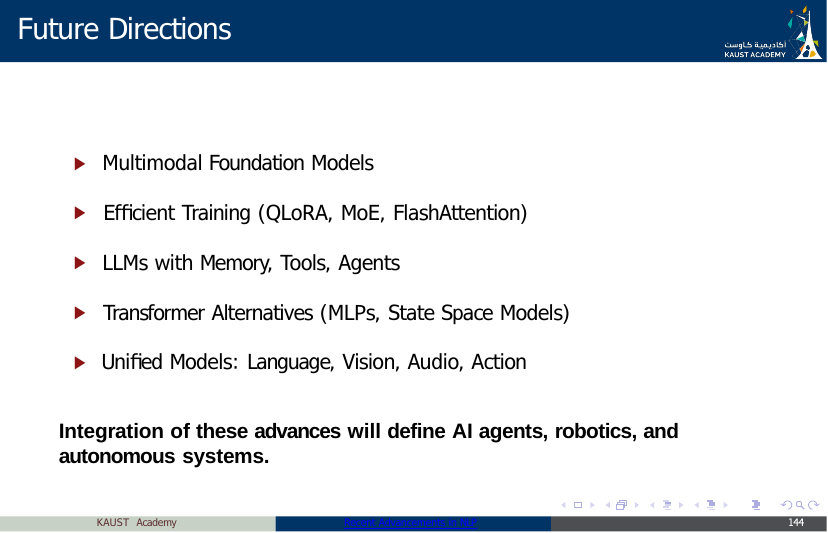

# Future Directions
▶ Multimodal Foundation Models
▶ Efficient Training (QLoRA, MoE, FlashAttention)
▶ LLMs with Memory, Tools, Agents
▶ Transformer Alternatives (MLPs, State Space Models)
▶ Unified Models: Language, Vision, Audio, Action

Integration of these advances will define AI agents, robotics, and autonomous systems.

KAUST Academy
Recent Advancements in NLP
144